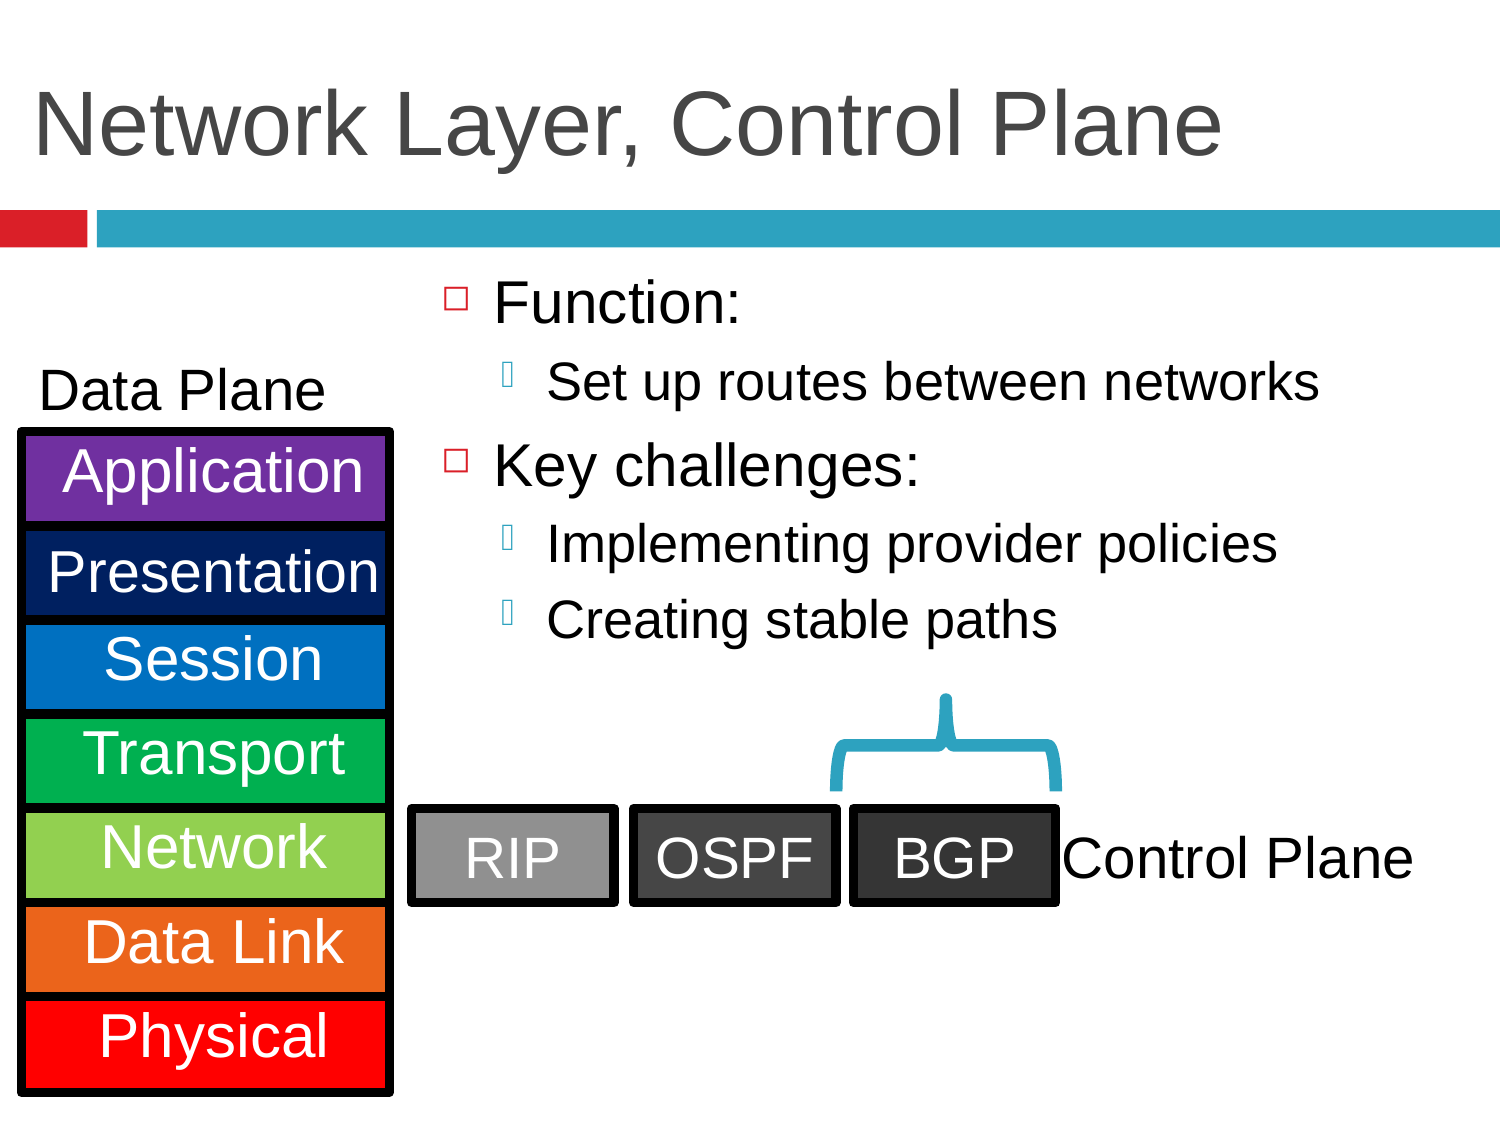

# Network Layer, Control Plane
2
Function:
Set up routes between networks
Key challenges:
Implementing provider policies
Creating stable paths
Data Plane
Application
Presentation
Session

Transport
Network

OSPF

RIP

BGP
Control Plane
Data Link
Physical